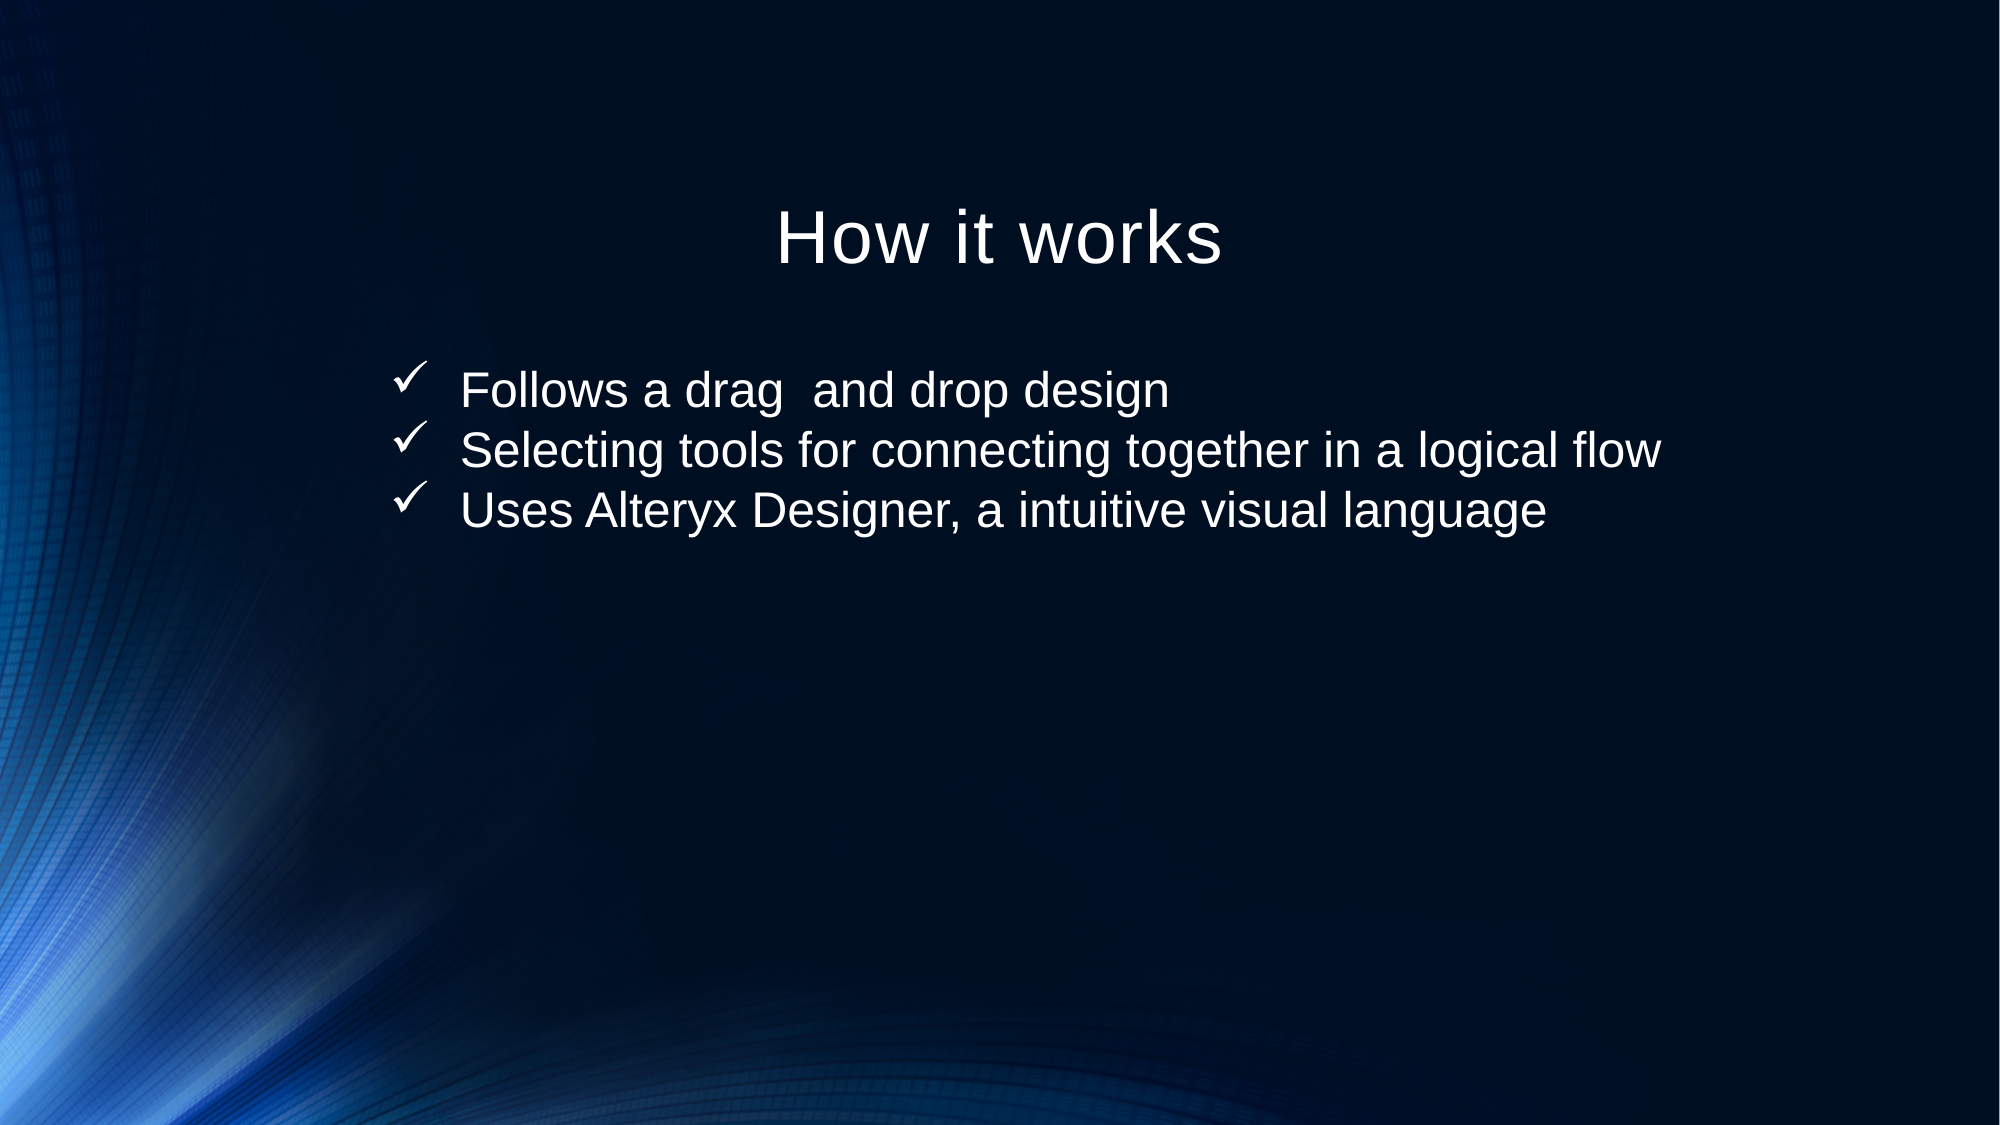

# How it works
 Follows a drag  and drop design
 Selecting tools for connecting together in a logical flow
 Uses Alteryx Designer, a intuitive visual language